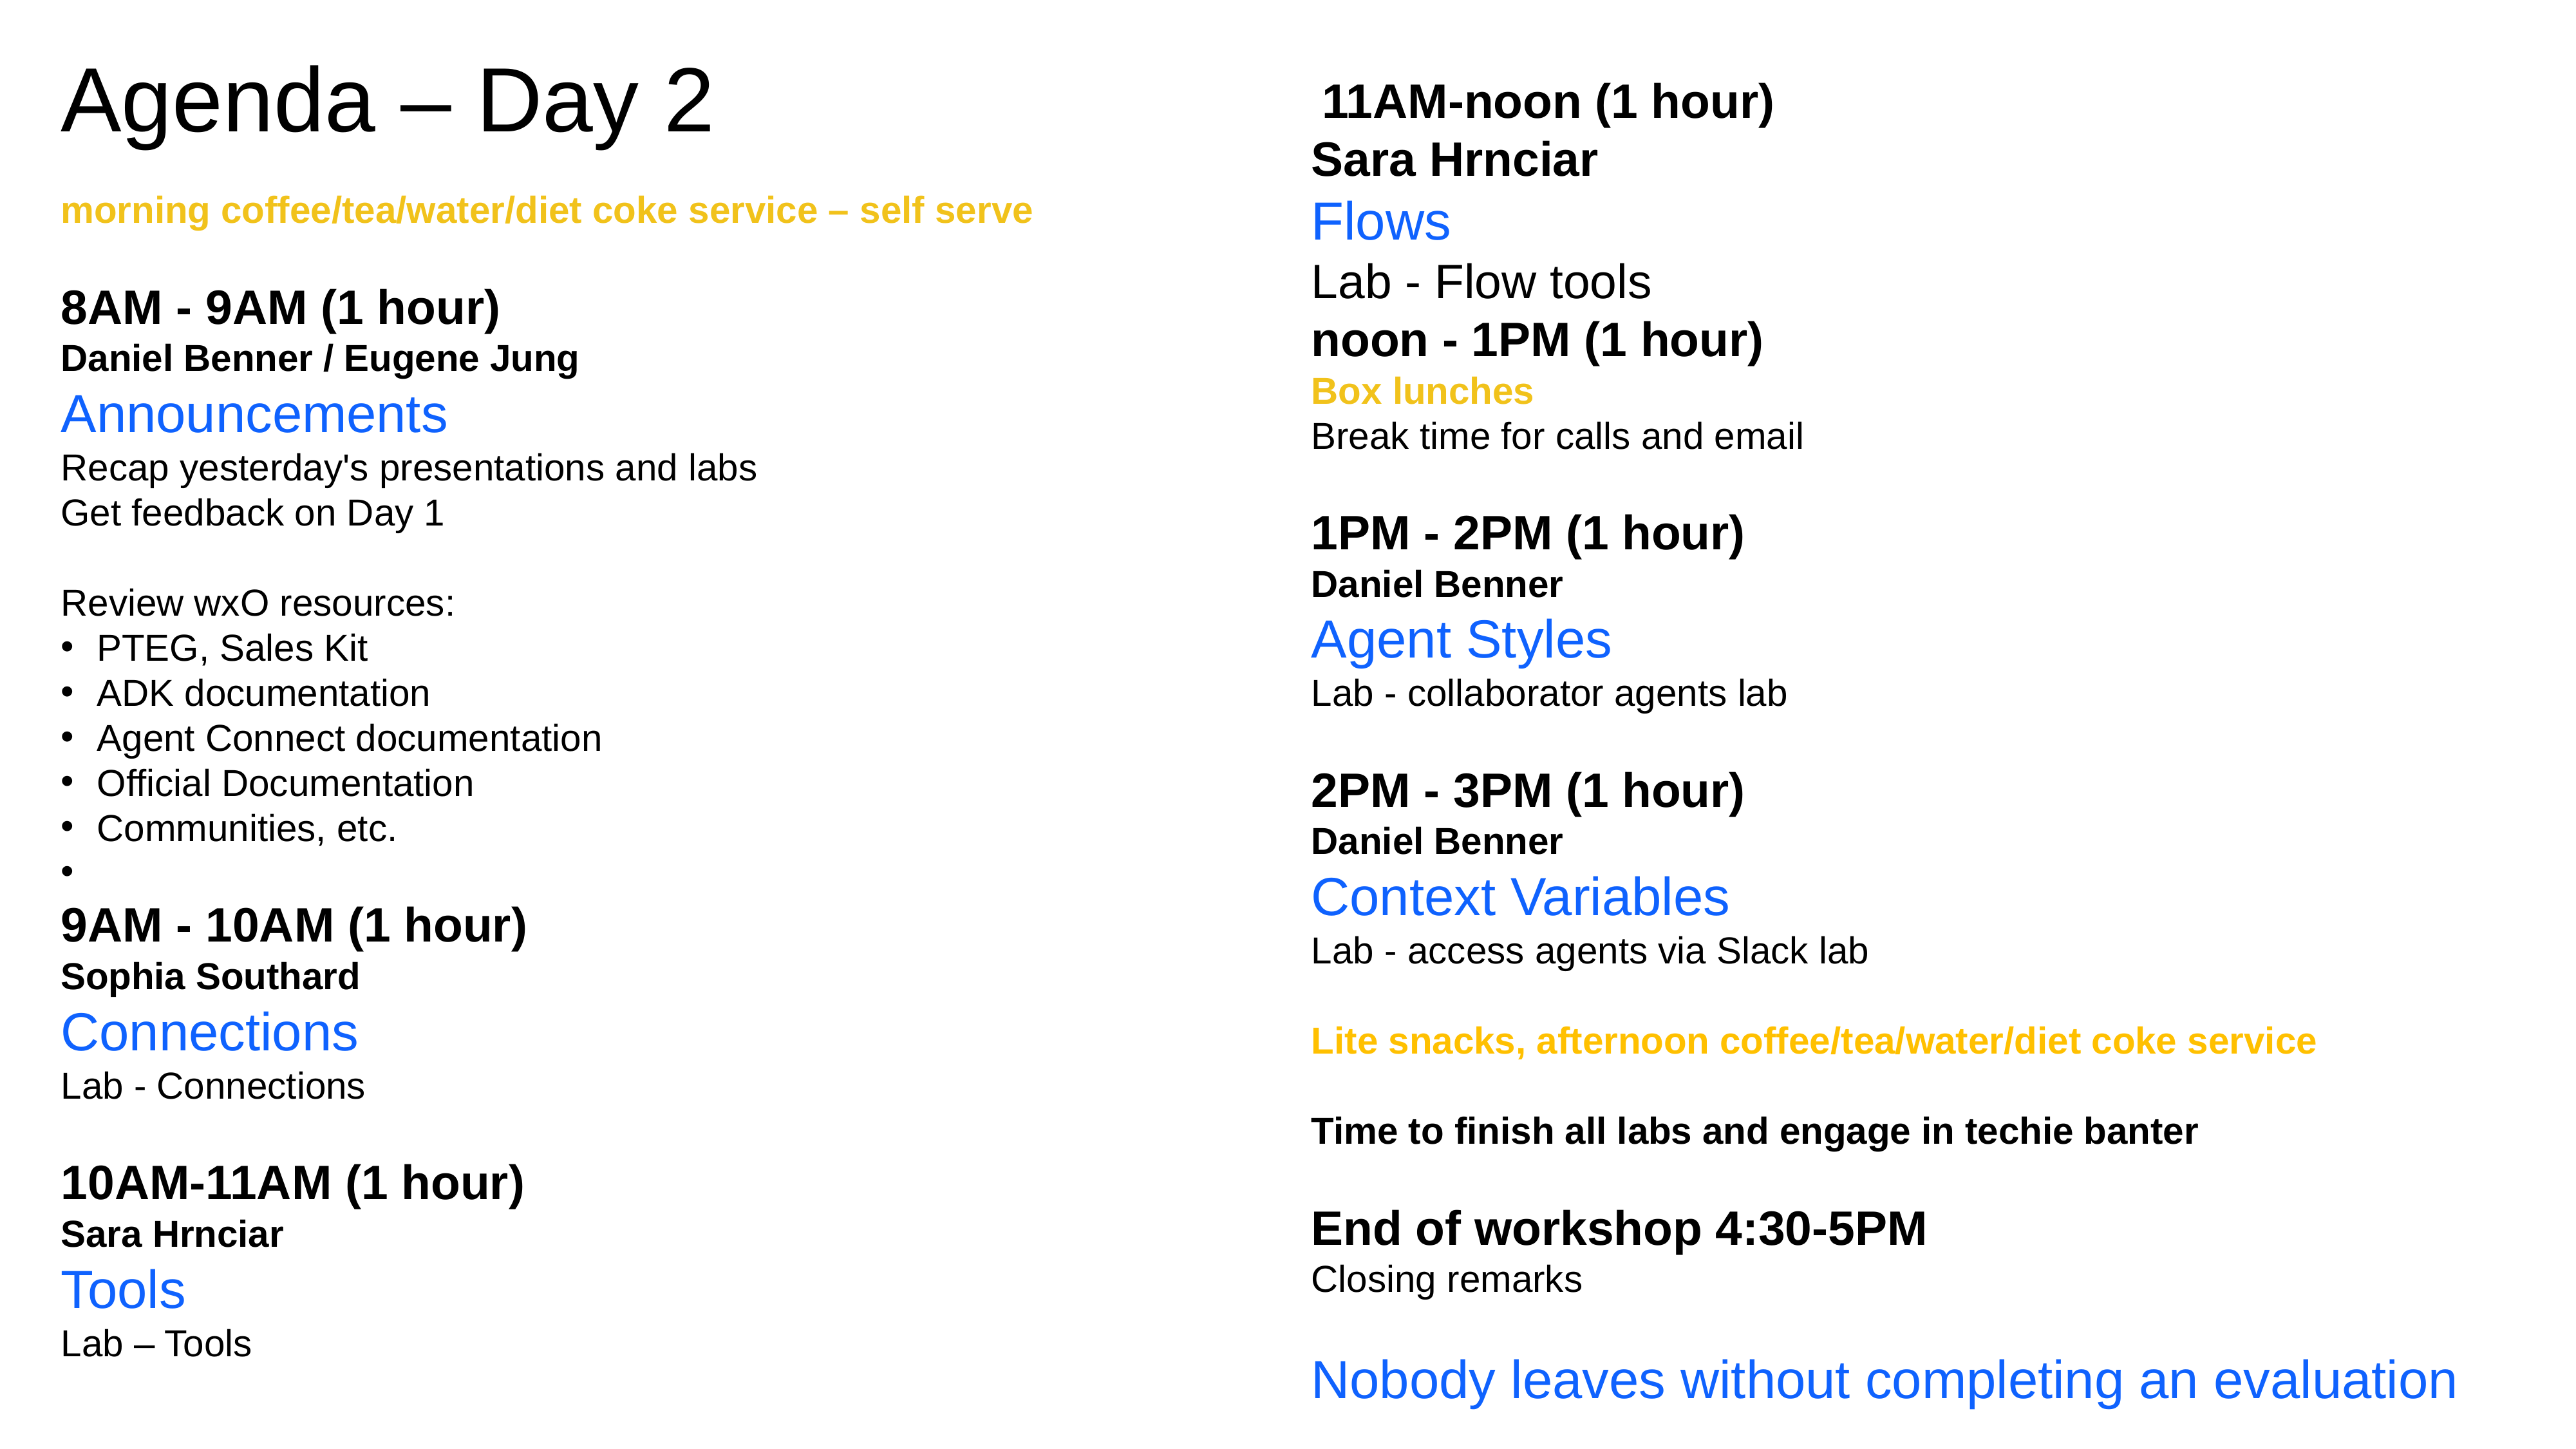

# Agenda – Day 2
 11AM-noon (1 hour)
Sara Hrnciar
Flows
Lab - Flow tools
noon - 1PM (1 hour)
Box lunches
Break time for calls and email

1PM - 2PM (1 hour)
Daniel Benner
Agent Styles
Lab - collaborator agents lab

2PM - 3PM (1 hour)
Daniel Benner
Context Variables
Lab - access agents via Slack lab

Lite snacks, afternoon coffee/tea/water/diet coke service

Time to finish all labs and engage in techie banter

End of workshop 4:30-5PM
Closing remarks

Nobody leaves without completing an evaluation
morning coffee/tea/water/diet coke service – self serve

8AM - 9AM (1 hour)
Daniel Benner / Eugene Jung
Announcements
Recap yesterday's presentations and labs
Get feedback on Day 1

Review wxO resources:
PTEG, Sales Kit
ADK documentation
Agent Connect documentation
Official Documentation
Communities, etc.

9AM - 10AM (1 hour)
Sophia Southard
Connections
Lab - Connections

10AM-11AM (1 hour)
Sara Hrnciar
Tools
Lab – Tools